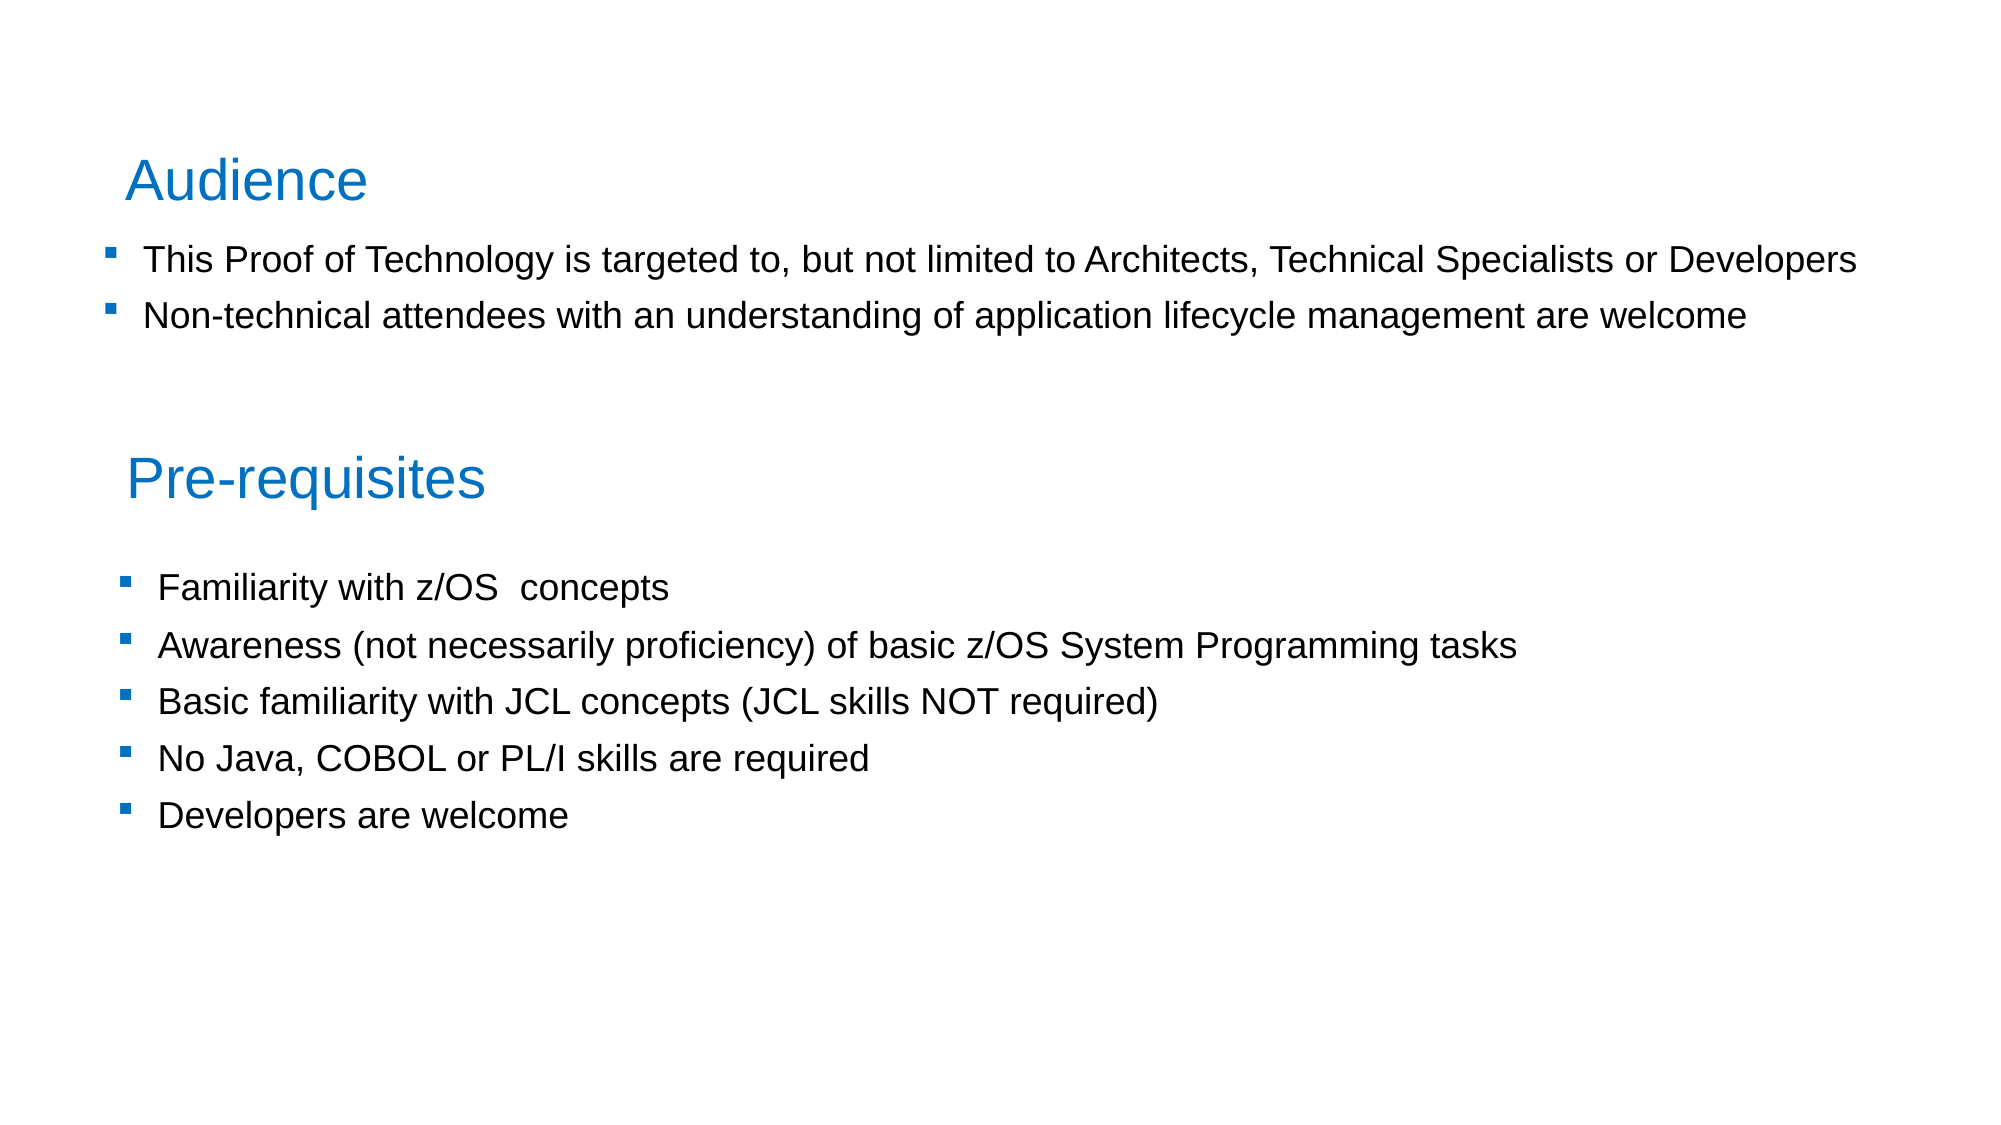

Audience
This Proof of Technology is targeted to, but not limited to Architects, Technical Specialists or Developers
Non-technical attendees with an understanding of application lifecycle management are welcome
Pre-requisites
Familiarity with z/OS  concepts
Awareness (not necessarily proficiency) of basic z/OS System Programming tasks
Basic familiarity with JCL concepts (JCL skills NOT required)
No Java, COBOL or PL/I skills are required
Developers are welcome